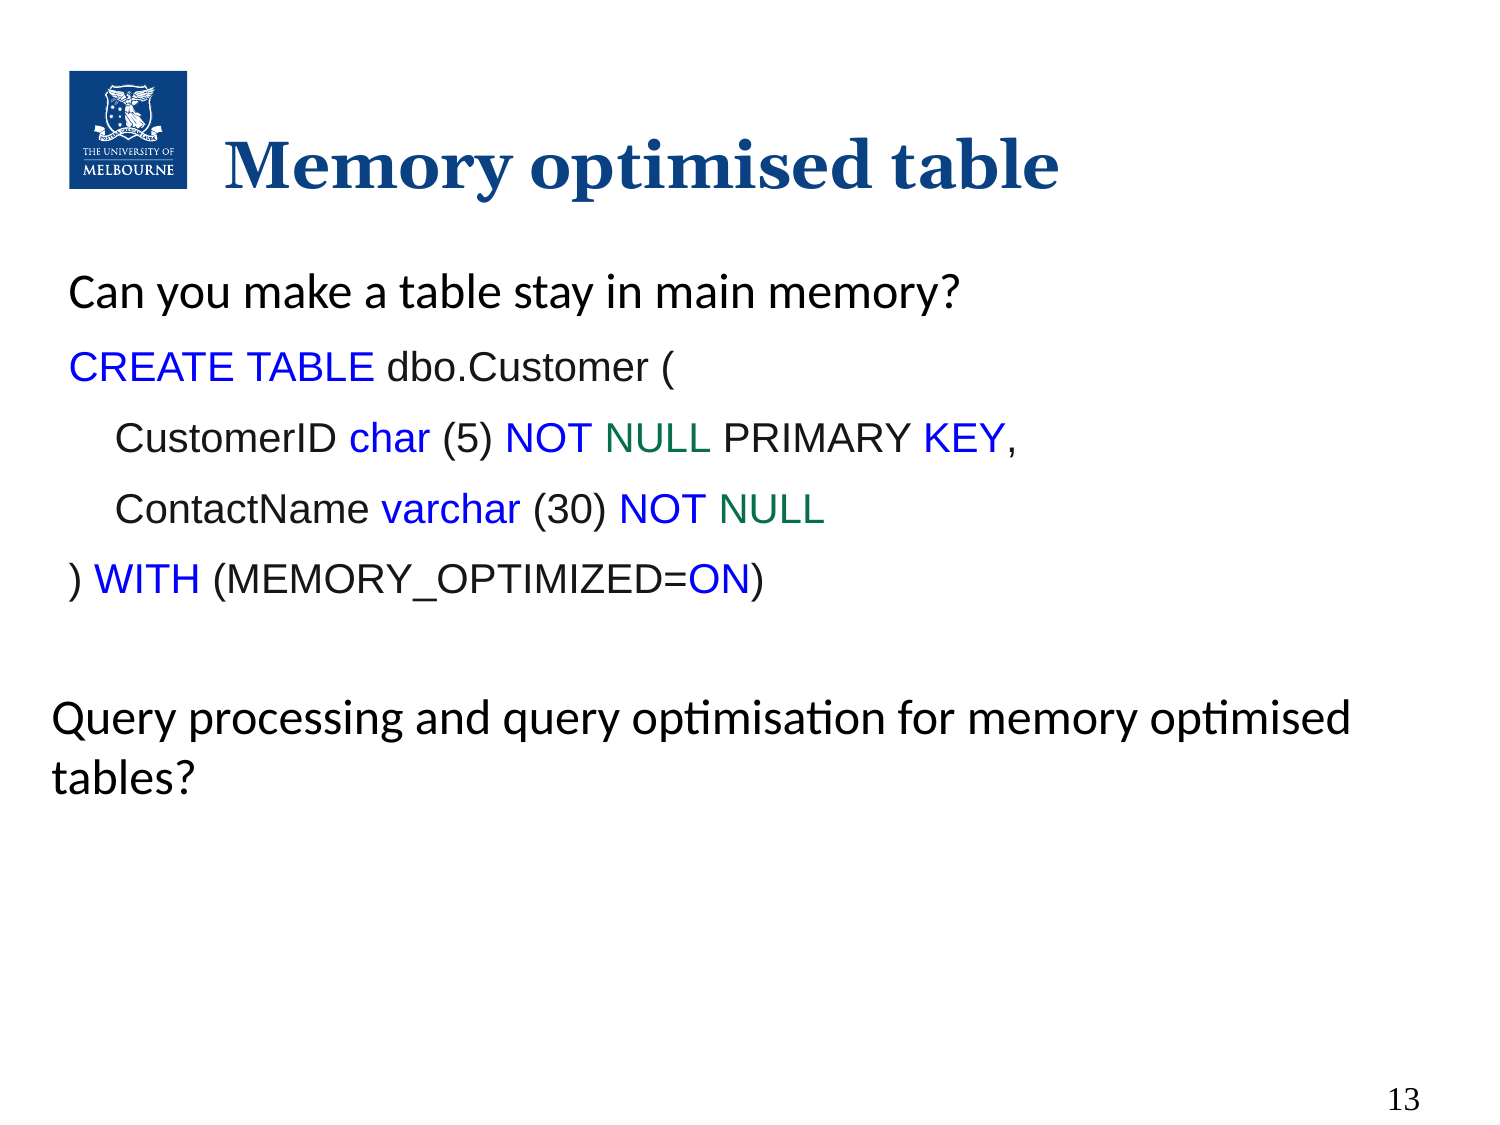

# Memory optimised table
Can you make a table stay in main memory?
CREATE TABLE dbo.Customer (
    CustomerID char (5) NOT NULL PRIMARY KEY,
    ContactName varchar (30) NOT NULL
) WITH (MEMORY_OPTIMIZED=ON)
Query processing and query optimisation for memory optimised tables?